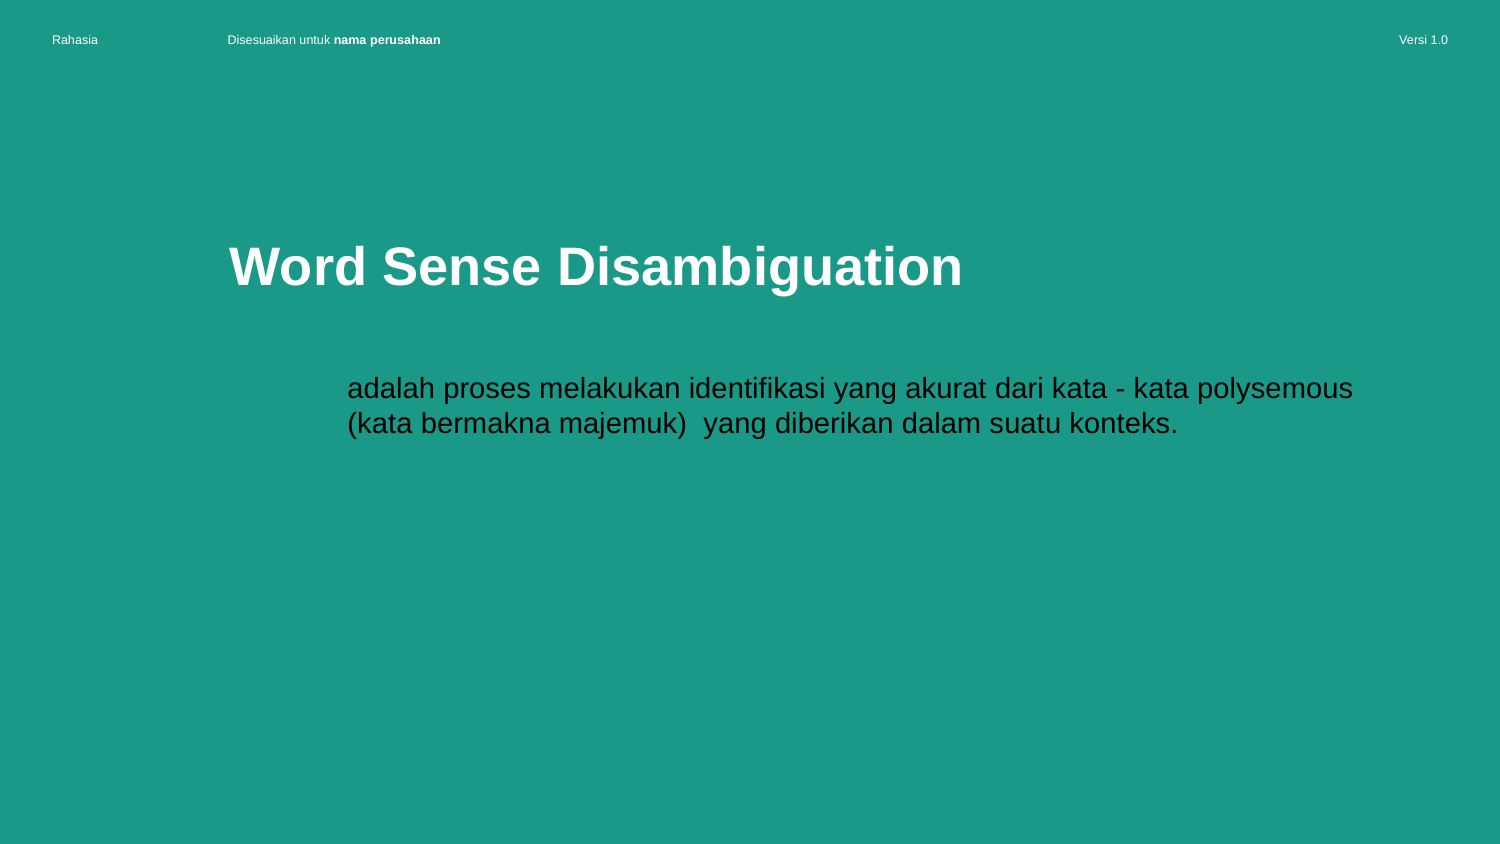

# Word Sense Disambiguation
adalah proses melakukan identifikasi yang akurat dari kata - kata polysemous (kata bermakna majemuk)  yang diberikan dalam suatu konteks.